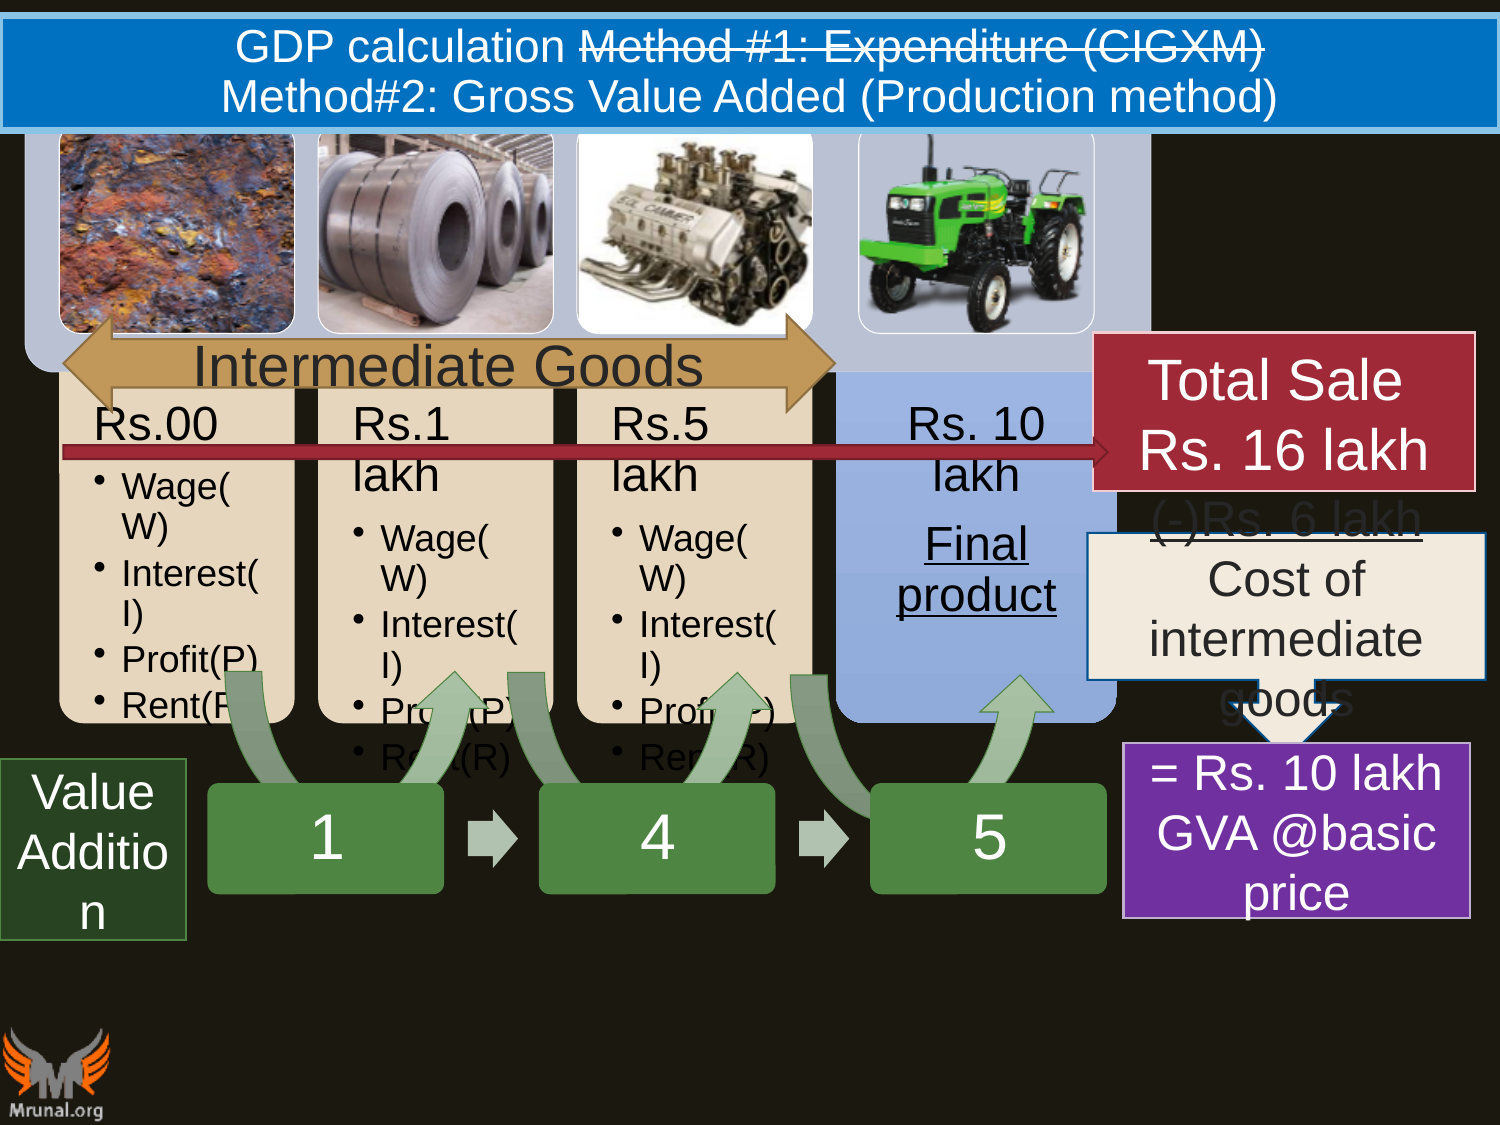

# GDP calculation Method #1: Expenditure (CIGXM) Method#2: Gross Value Added (Production method)
Rs.00
Wage(W)
Interest(I)
Profit(P)
Rent(R)
Rs.1 lakh
Wage(W)
Interest(I)
Profit(P)
Rent(R)
Rs.5 lakh
Wage(W)
Interest(I)
Profit(P)
Rent(R)
Rs. 10 lakh
Final product
Intermediate Goods
Total Sale
Rs. 16 lakh

(-)Rs. 6 lakh Cost of intermediate goods

= Rs. 10 lakh GVA @basic price
Value Addition
1

4

5